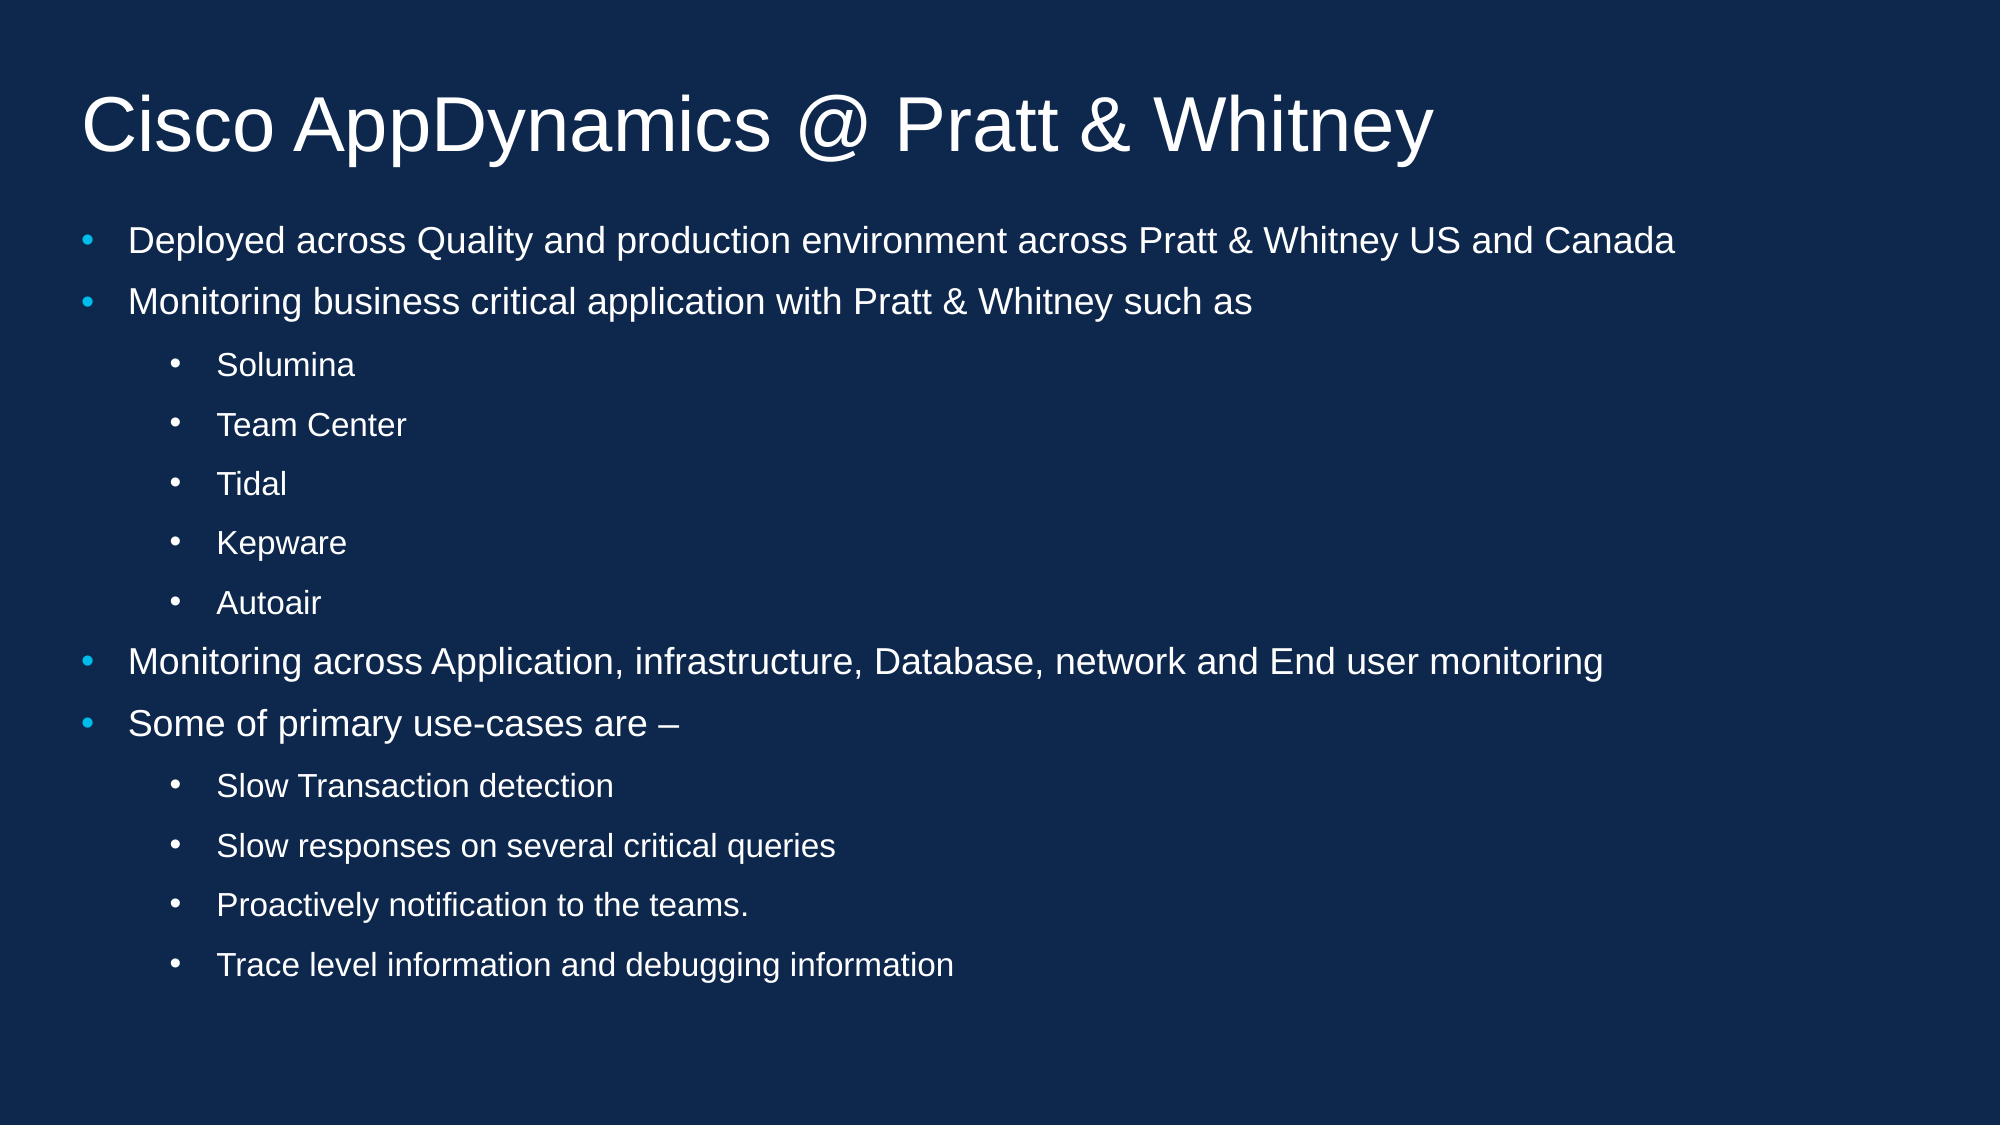

# Cisco AppDynamics @ Pratt & Whitney
Deployed across Quality and production environment across Pratt & Whitney US and Canada
Monitoring business critical application with Pratt & Whitney such as
Solumina
Team Center
Tidal
Kepware
Autoair
Monitoring across Application, infrastructure, Database, network and End user monitoring
Some of primary use-cases are –
Slow Transaction detection
Slow responses on several critical queries
Proactively notification to the teams.
Trace level information and debugging information